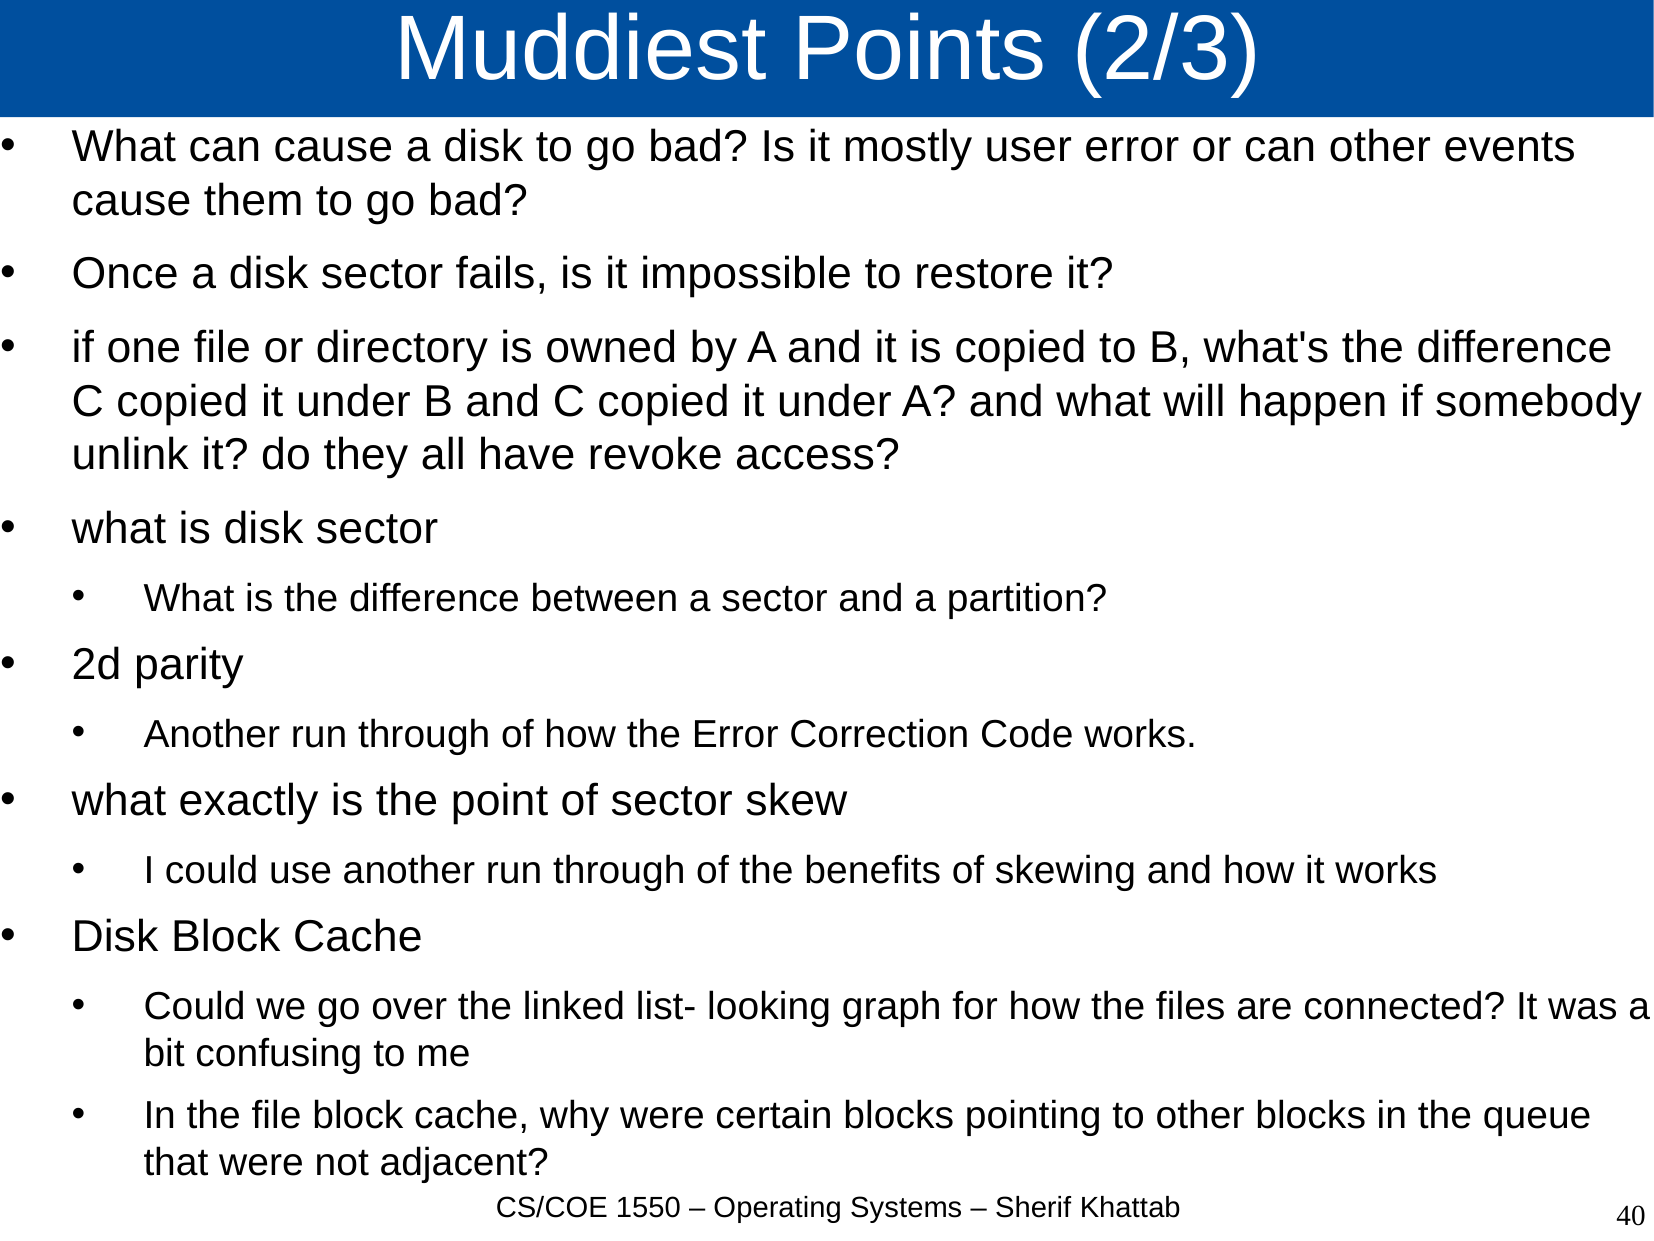

# Muddiest Points (2/3)
What can cause a disk to go bad? Is it mostly user error or can other events cause them to go bad?
Once a disk sector fails, is it impossible to restore it?
if one file or directory is owned by A and it is copied to B, what's the difference C copied it under B and C copied it under A? and what will happen if somebody unlink it? do they all have revoke access?
what is disk sector
What is the difference between a sector and a partition?
2d parity
Another run through of how the Error Correction Code works.
what exactly is the point of sector skew
I could use another run through of the benefits of skewing and how it works
Disk Block Cache
Could we go over the linked list- looking graph for how the files are connected? It was a bit confusing to me
In the file block cache, why were certain blocks pointing to other blocks in the queue that were not adjacent?
CS/COE 1550 – Operating Systems – Sherif Khattab
40